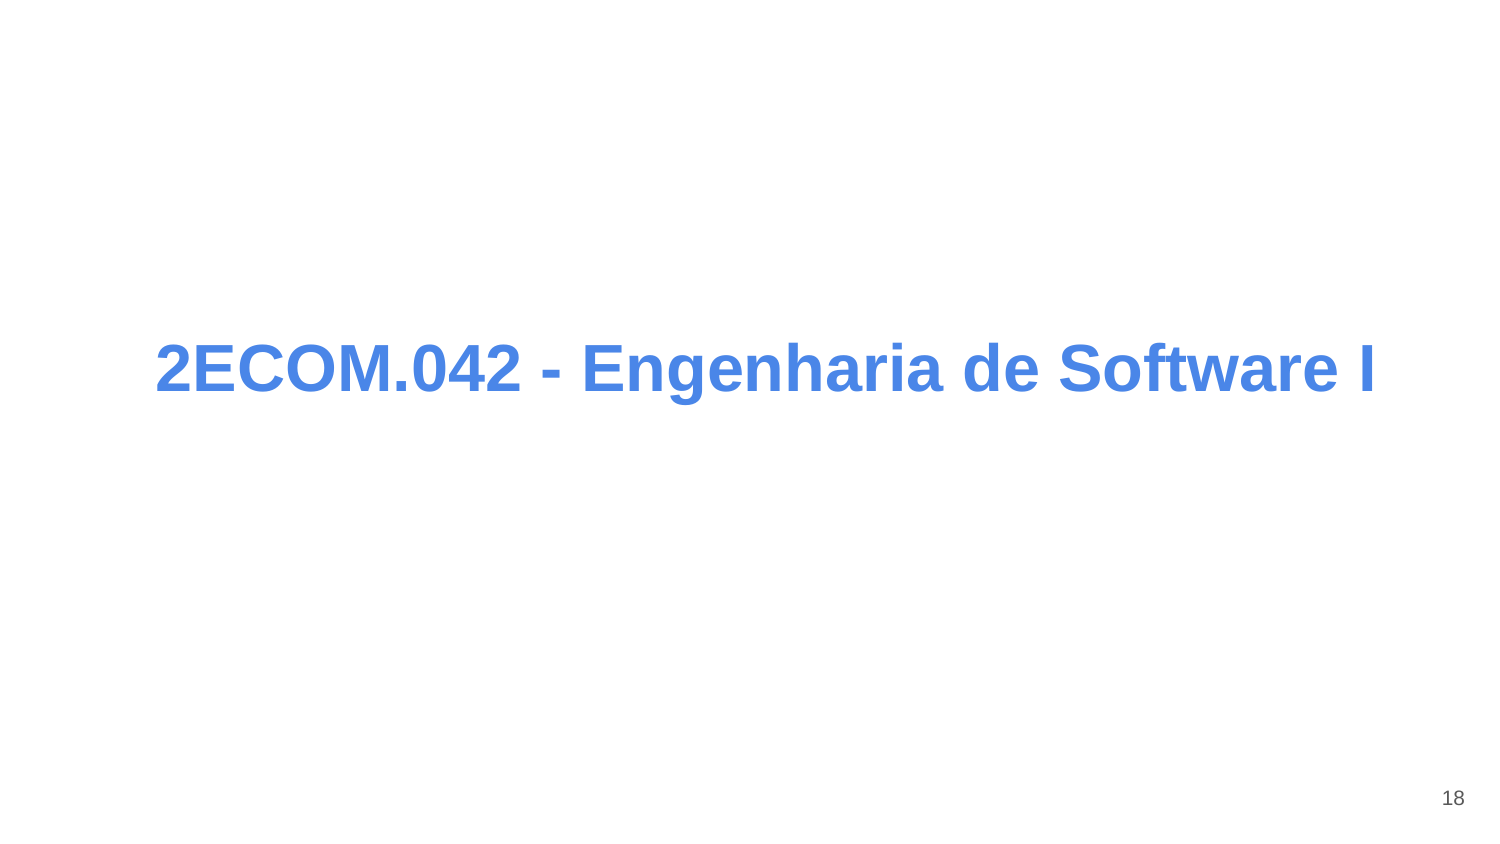

2ECOM.042 - Engenharia de Software I

18